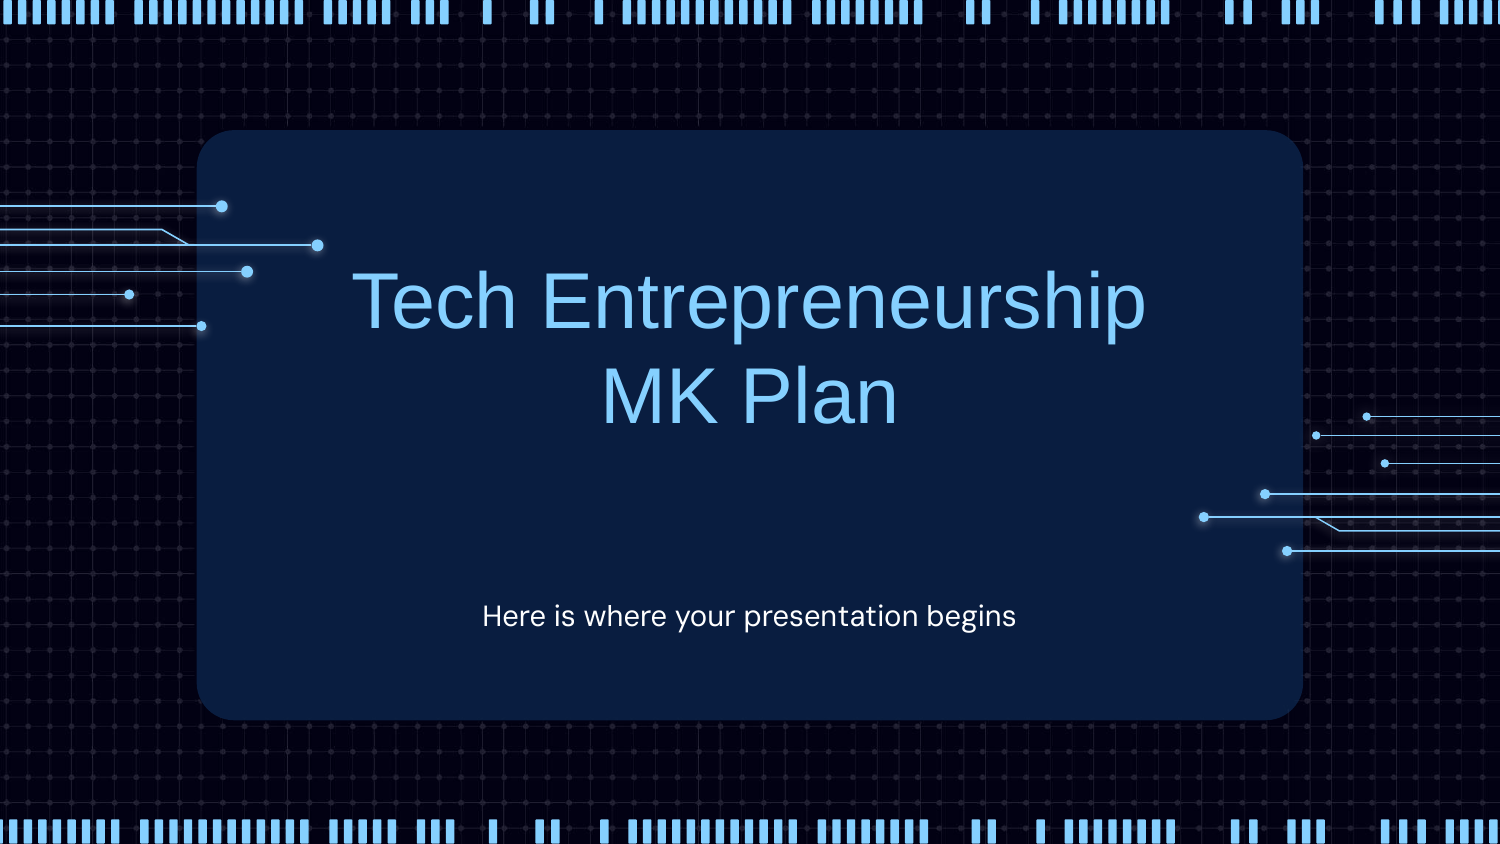

# Tech Entrepreneurship MK Plan

Here is where your presentation begins